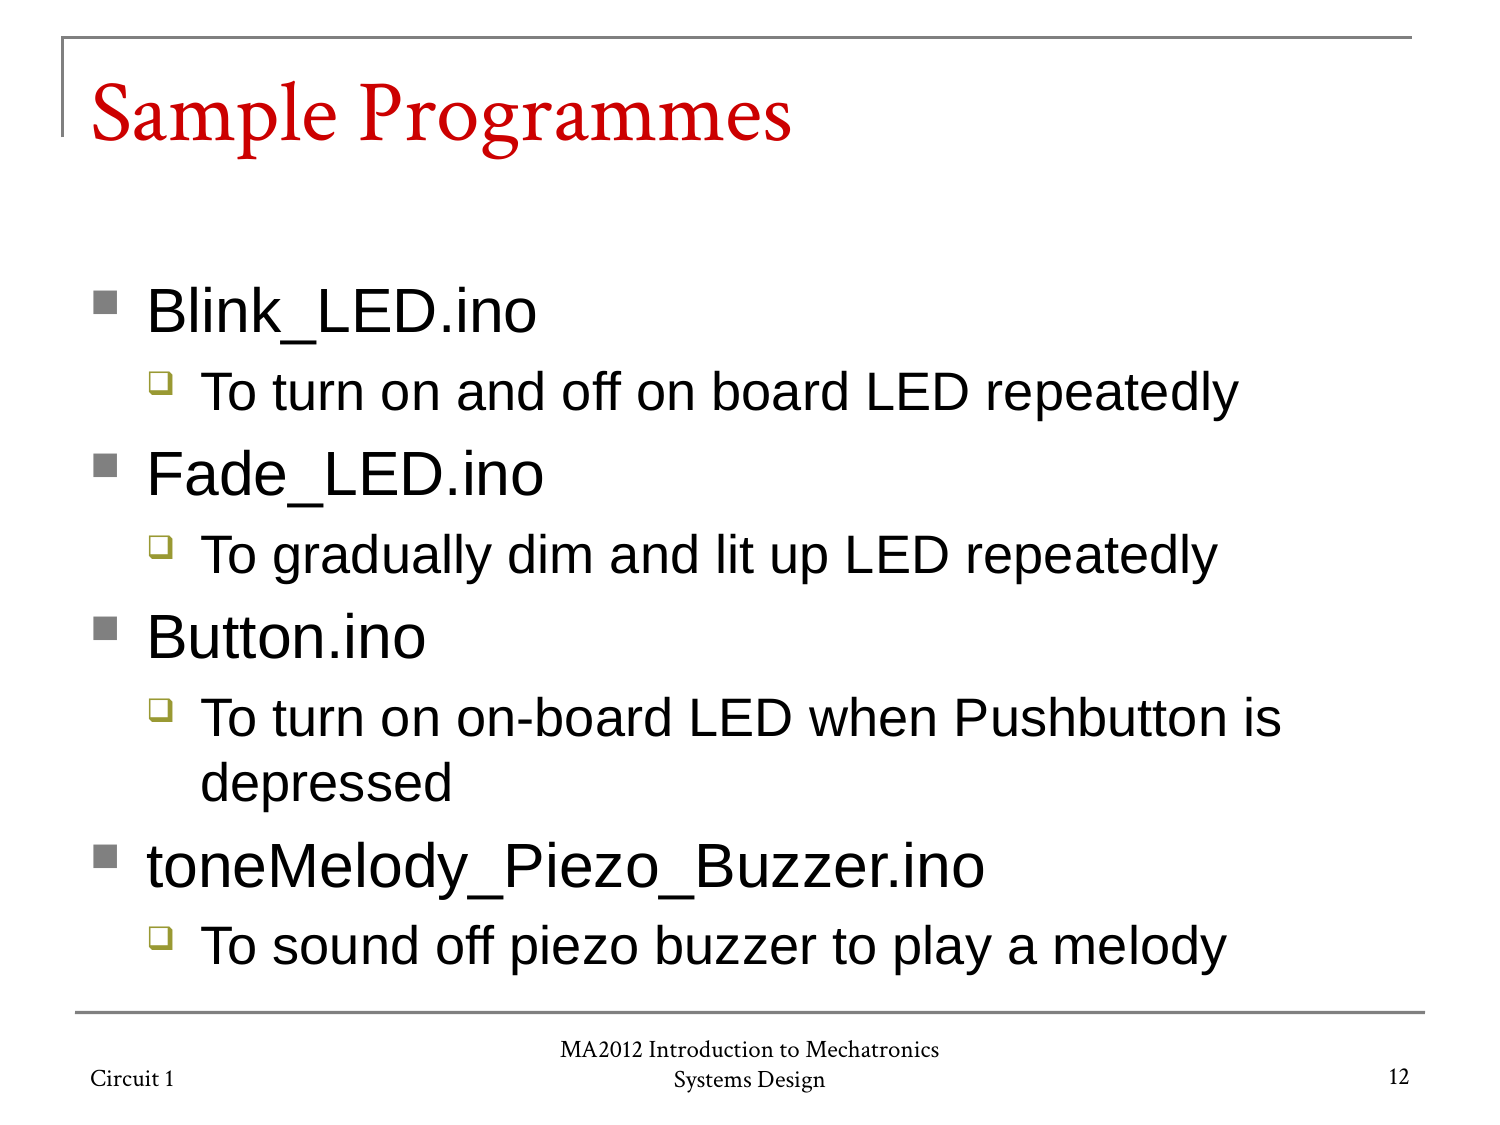

# Sample Programmes
Blink_LED.ino
To turn on and off on board LED repeatedly
Fade_LED.ino
To gradually dim and lit up LED repeatedly
Button.ino
To turn on on-board LED when Pushbutton is depressed
toneMelody_Piezo_Buzzer.ino
To sound off piezo buzzer to play a melody
Circuit 1
12
MA2012 Introduction to Mechatronics Systems Design